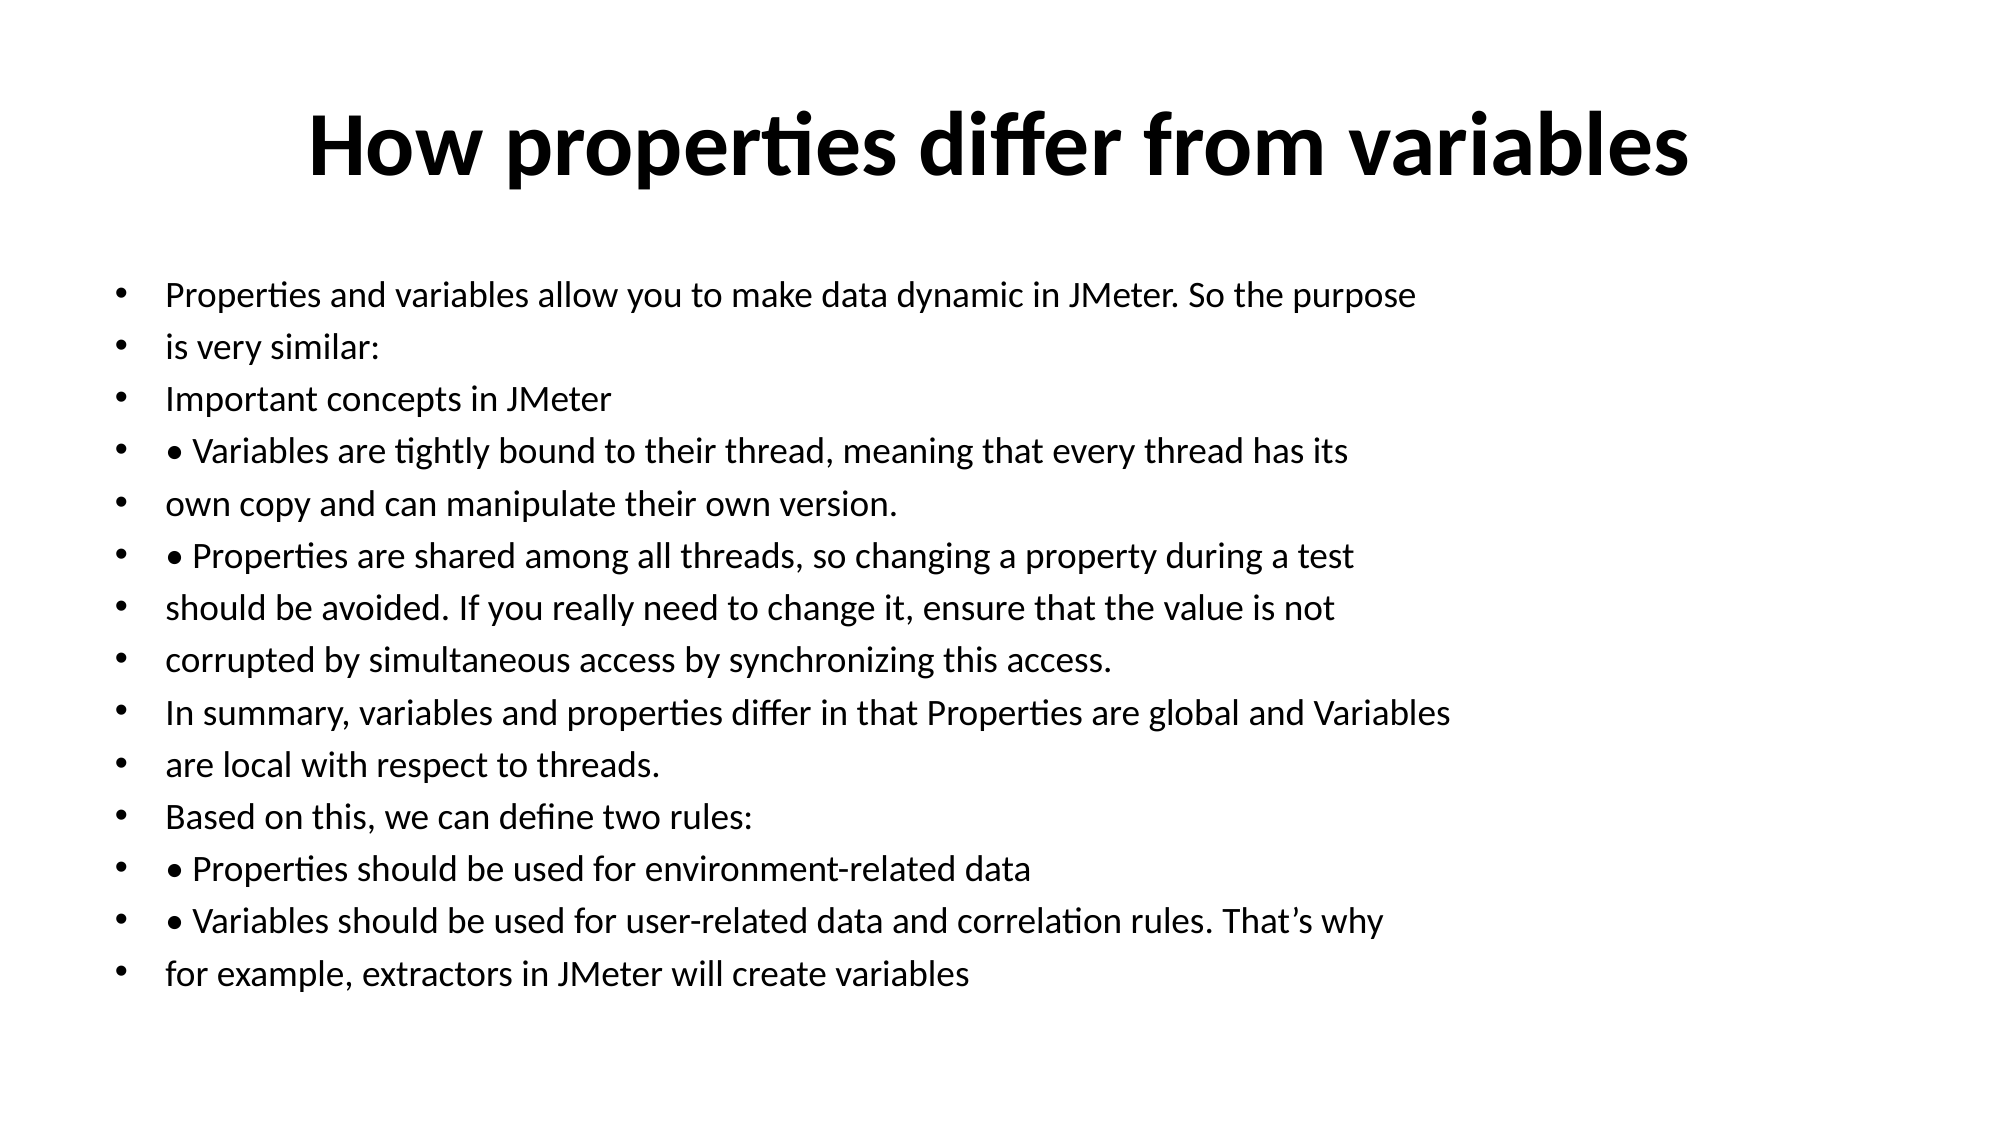

# How properties differ from variables
Properties and variables allow you to make data dynamic in JMeter. So the purpose
is very similar:
Important concepts in JMeter
• Variables are tightly bound to their thread, meaning that every thread has its
own copy and can manipulate their own version.
• Properties are shared among all threads, so changing a property during a test
should be avoided. If you really need to change it, ensure that the value is not
corrupted by simultaneous access by synchronizing this access.
In summary, variables and properties differ in that Properties are global and Variables
are local with respect to threads.
Based on this, we can define two rules:
• Properties should be used for environment-related data
• Variables should be used for user-related data and correlation rules. That’s why
for example, extractors in JMeter will create variables